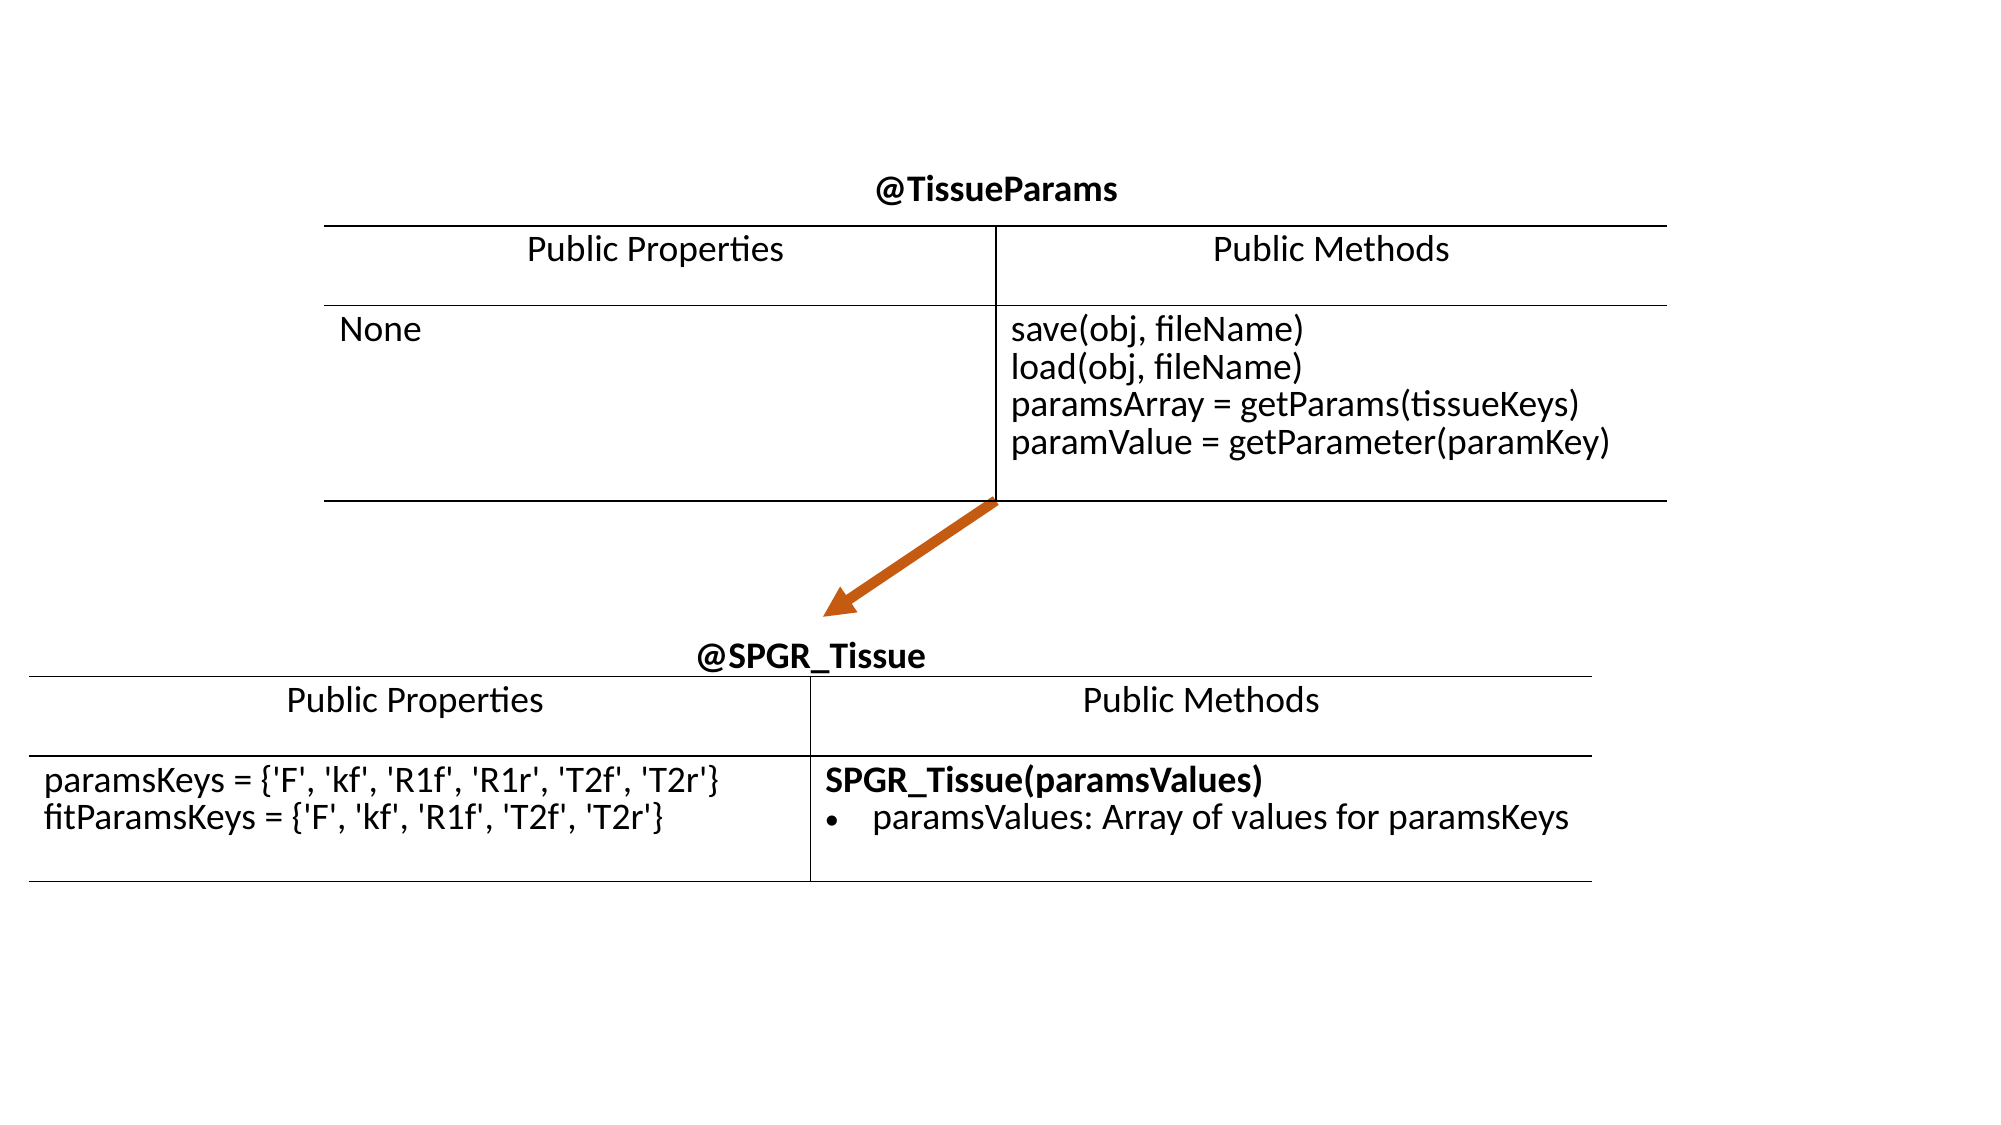

@TissueParams
| Public Properties | Public Methods |
| --- | --- |
| None | save(obj, fileName) load(obj, fileName) paramsArray = getParams(tissueKeys) paramValue = getParameter(paramKey) |
@SPGR_Tissue

| Public Properties | Public Methods |
| --- | --- |
| paramsKeys = {'F', 'kf', 'R1f', 'R1r', 'T2f', 'T2r'} fitParamsKeys = {'F', 'kf', 'R1f', 'T2f', 'T2r'} | SPGR\_Tissue(paramsValues) paramsValues: Array of values for paramsKeys |